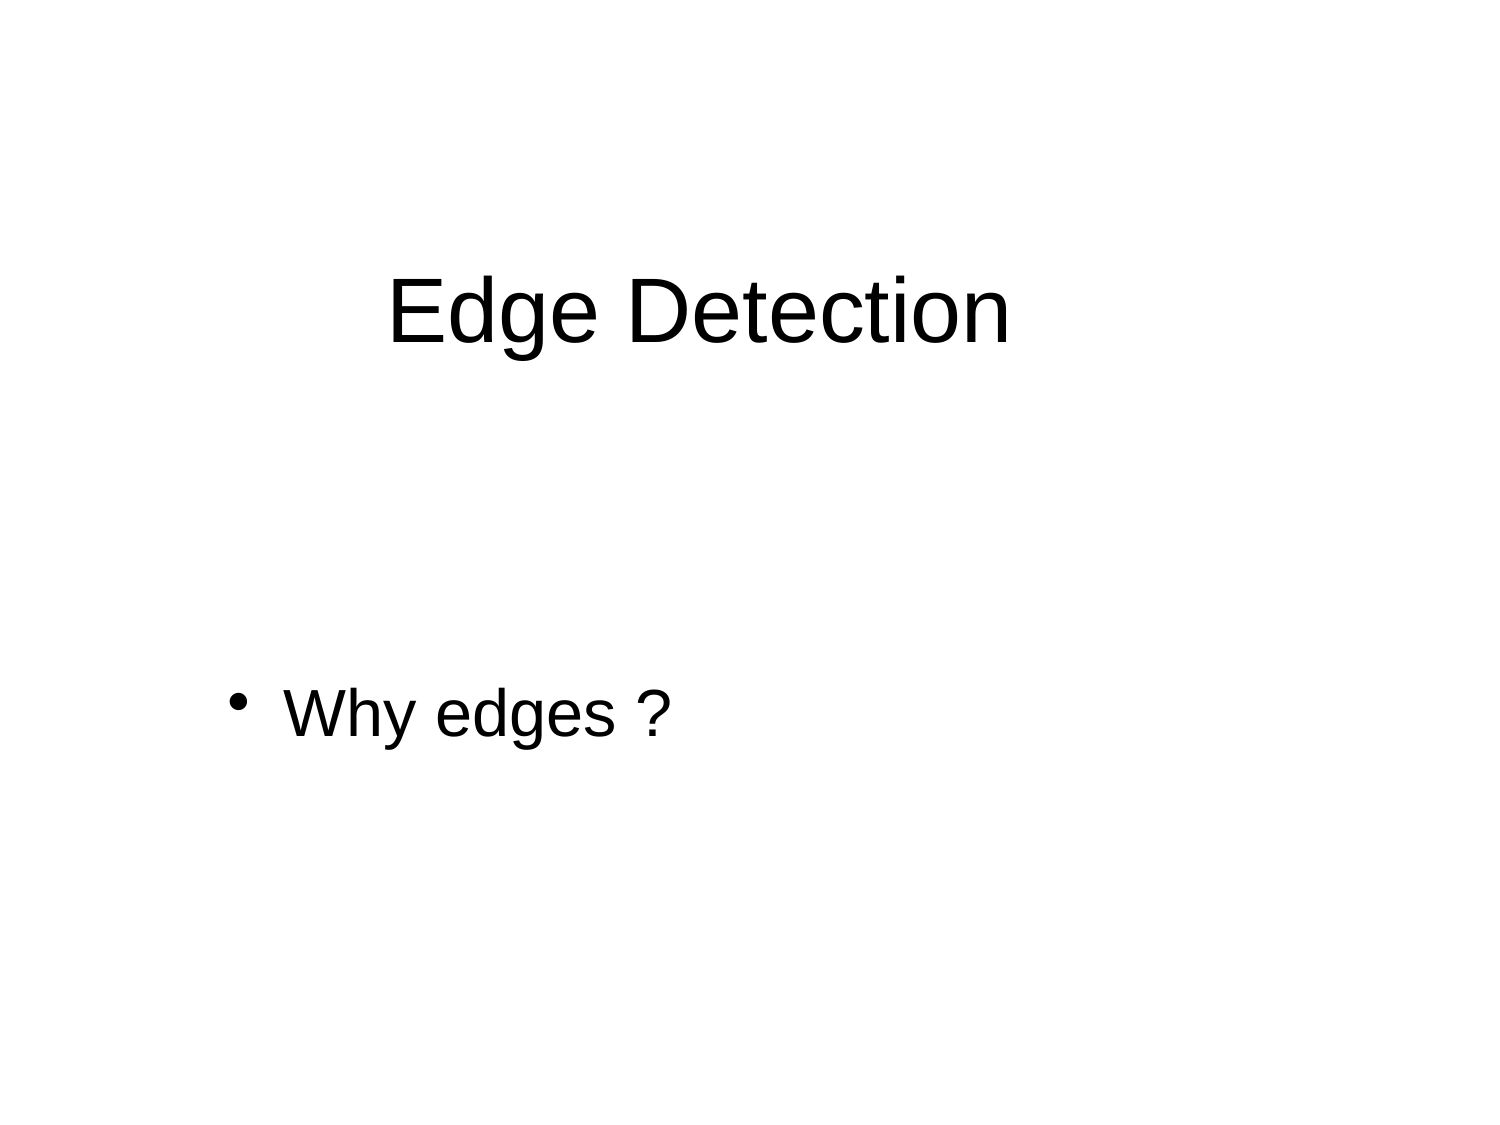

# Edge Detection
Why edges ?
3